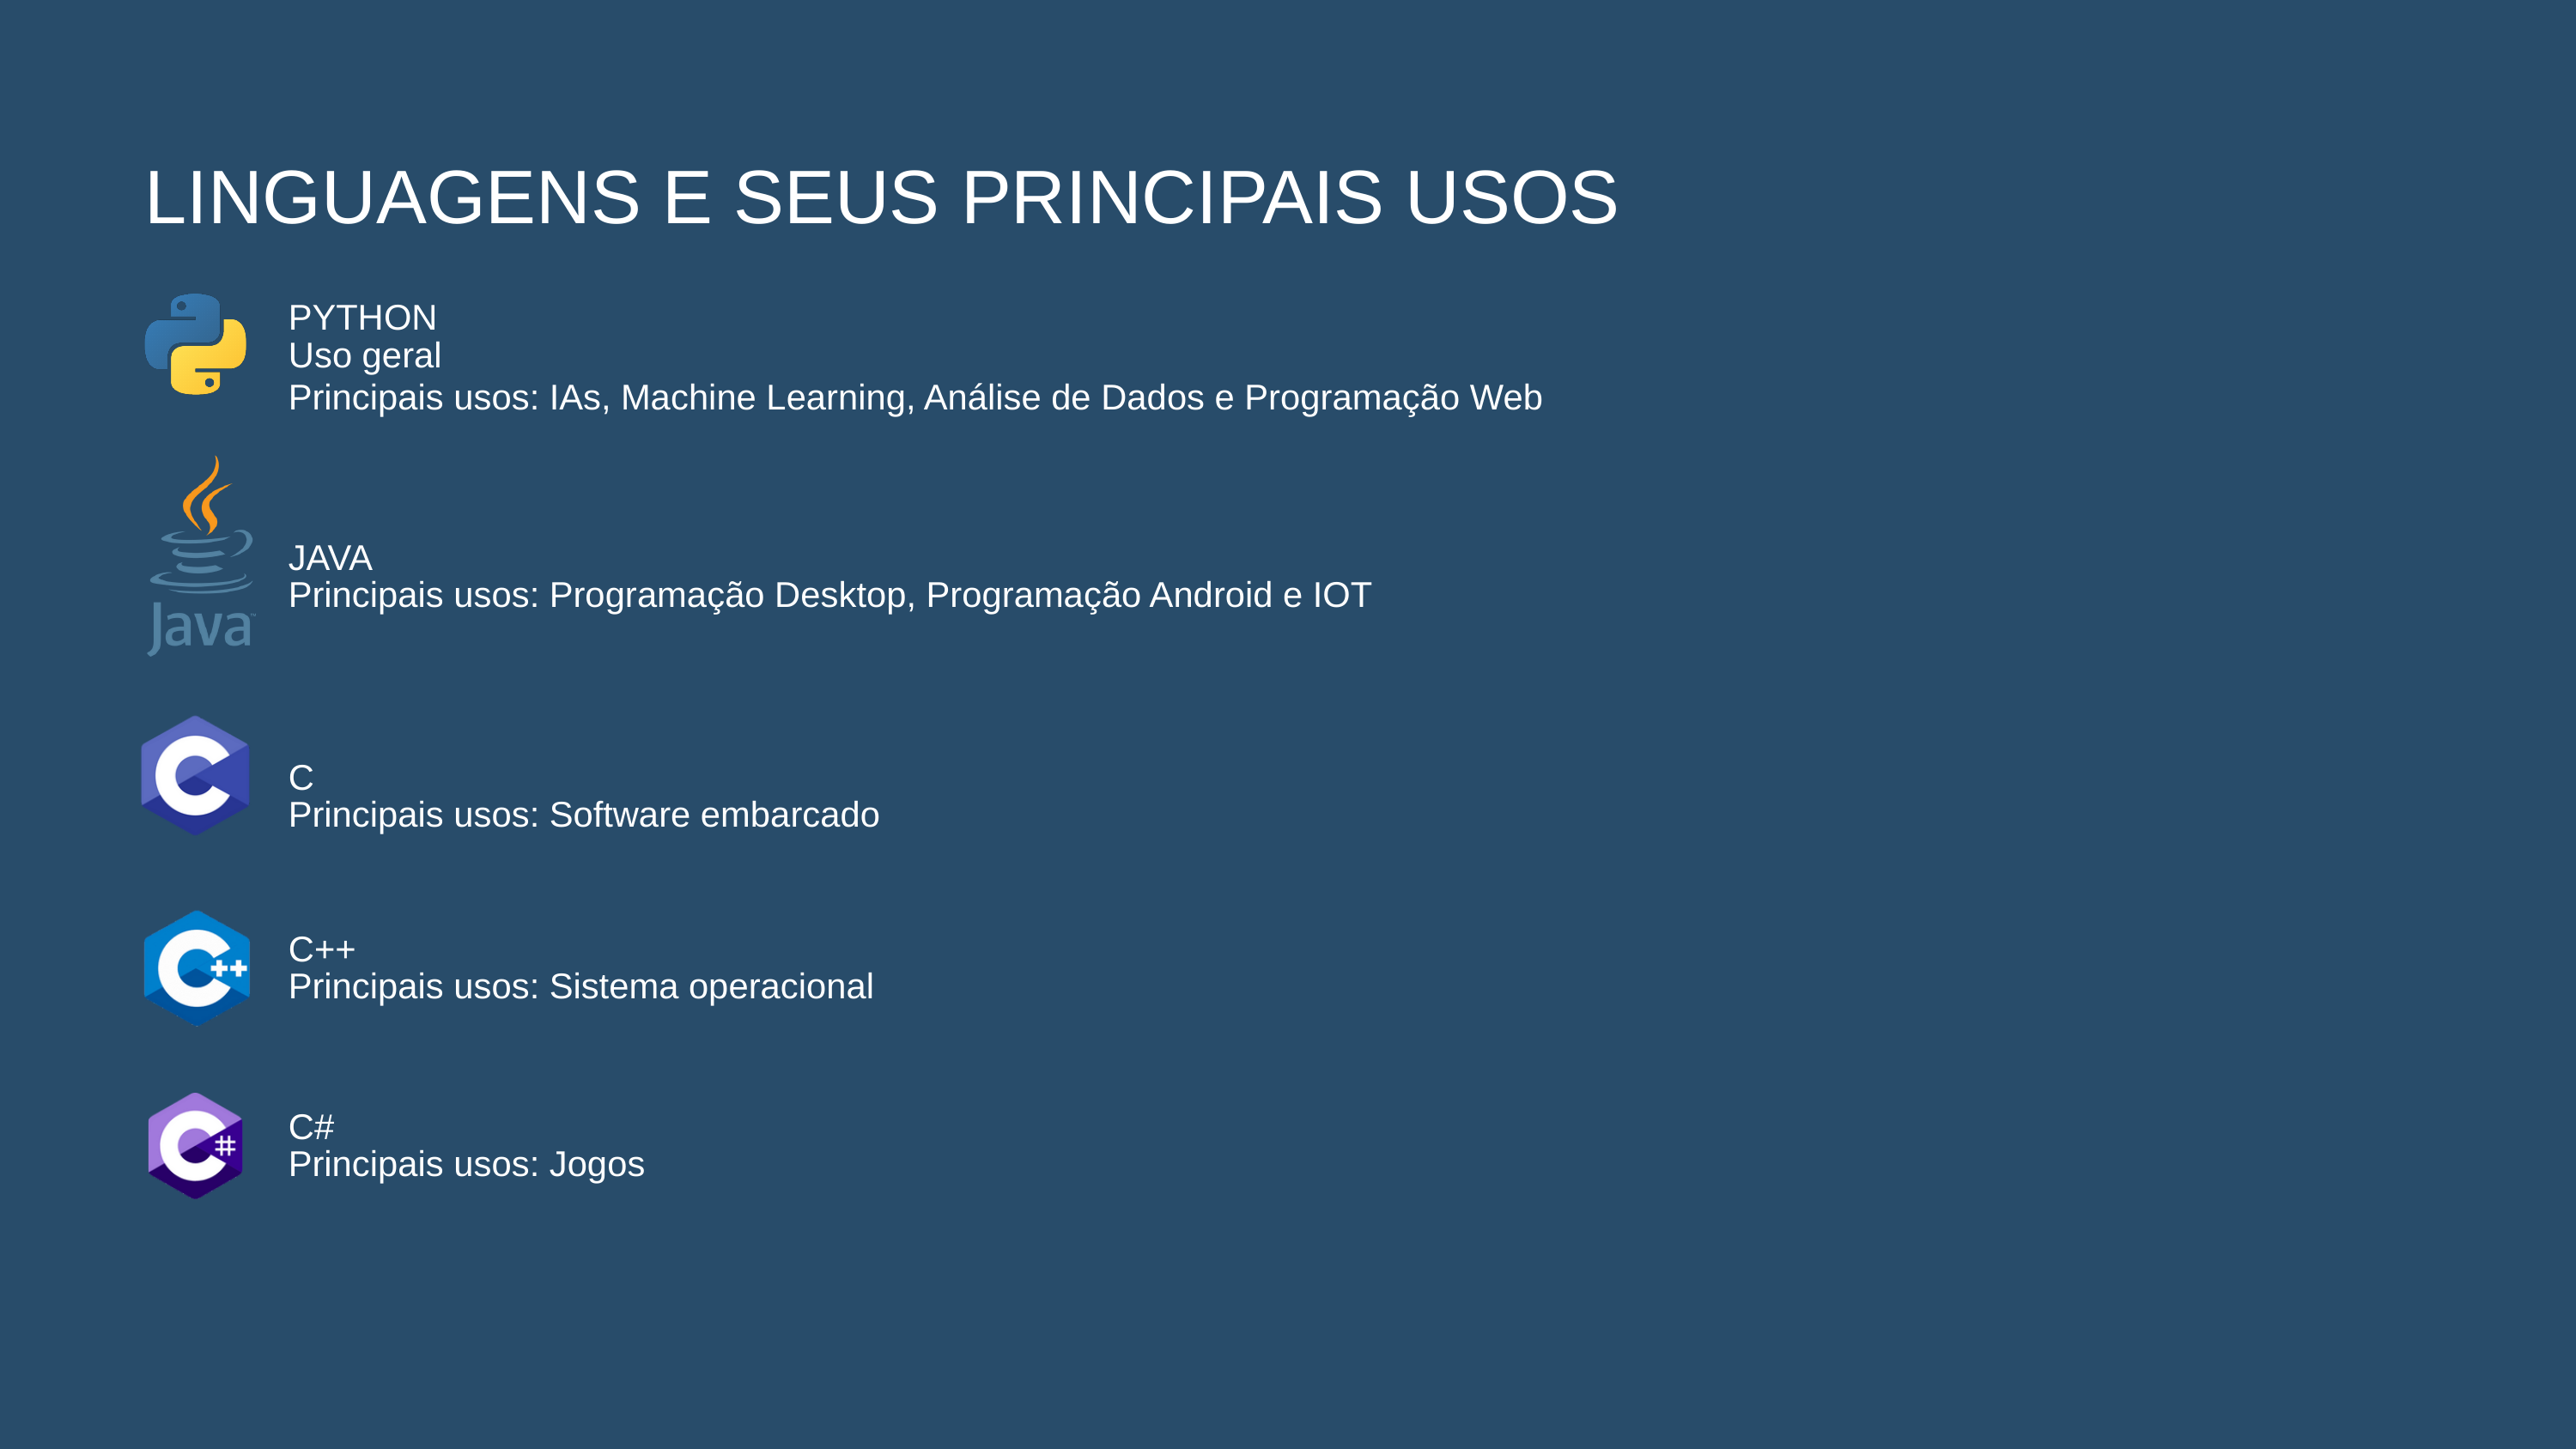

LINGUAGENS E SEUS PRINCIPAIS USOS
PYTHON

Uso geral
Principais usos: IAs, Machine Learning, Análise de Dados e Programação Web

JAVA
Principais usos: Programação Desktop, Programação Android e IOT

C
Principais usos: Software embarcado

C++
Principais usos: Sistema operacional

C#
Principais usos: Jogos